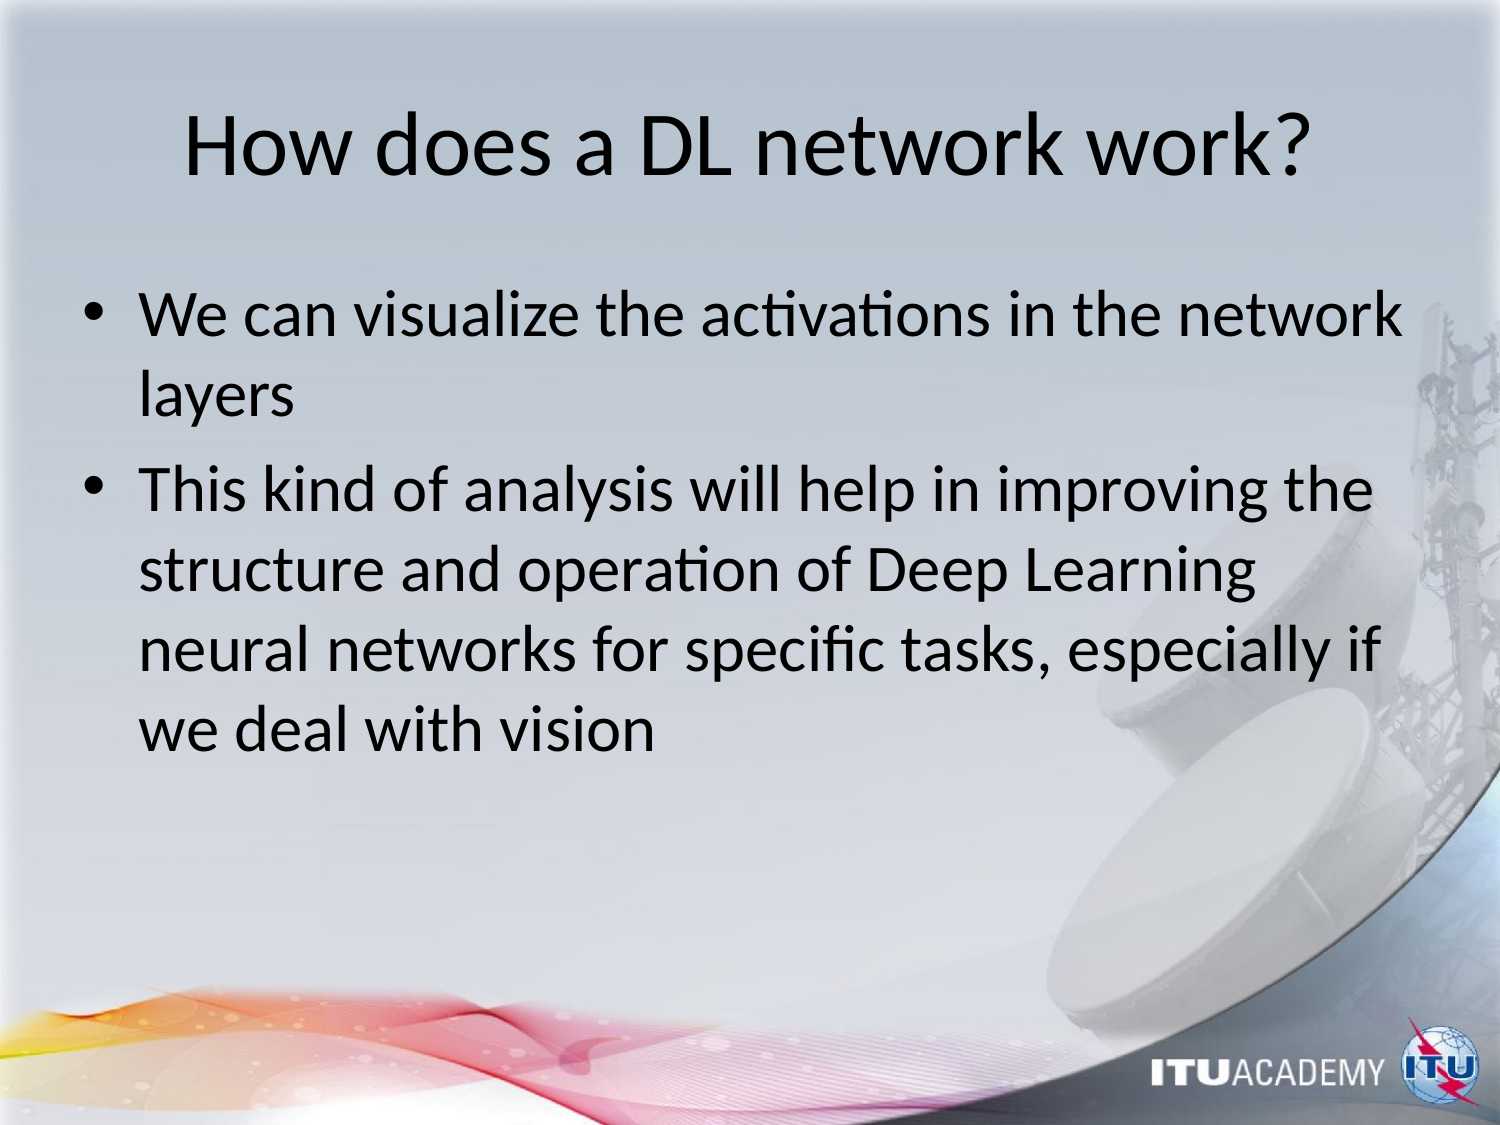

# How does a DL network work?
We can visualize the activations in the network layers
This kind of analysis will help in improving the structure and operation of Deep Learning neural networks for specific tasks, especially if we deal with vision